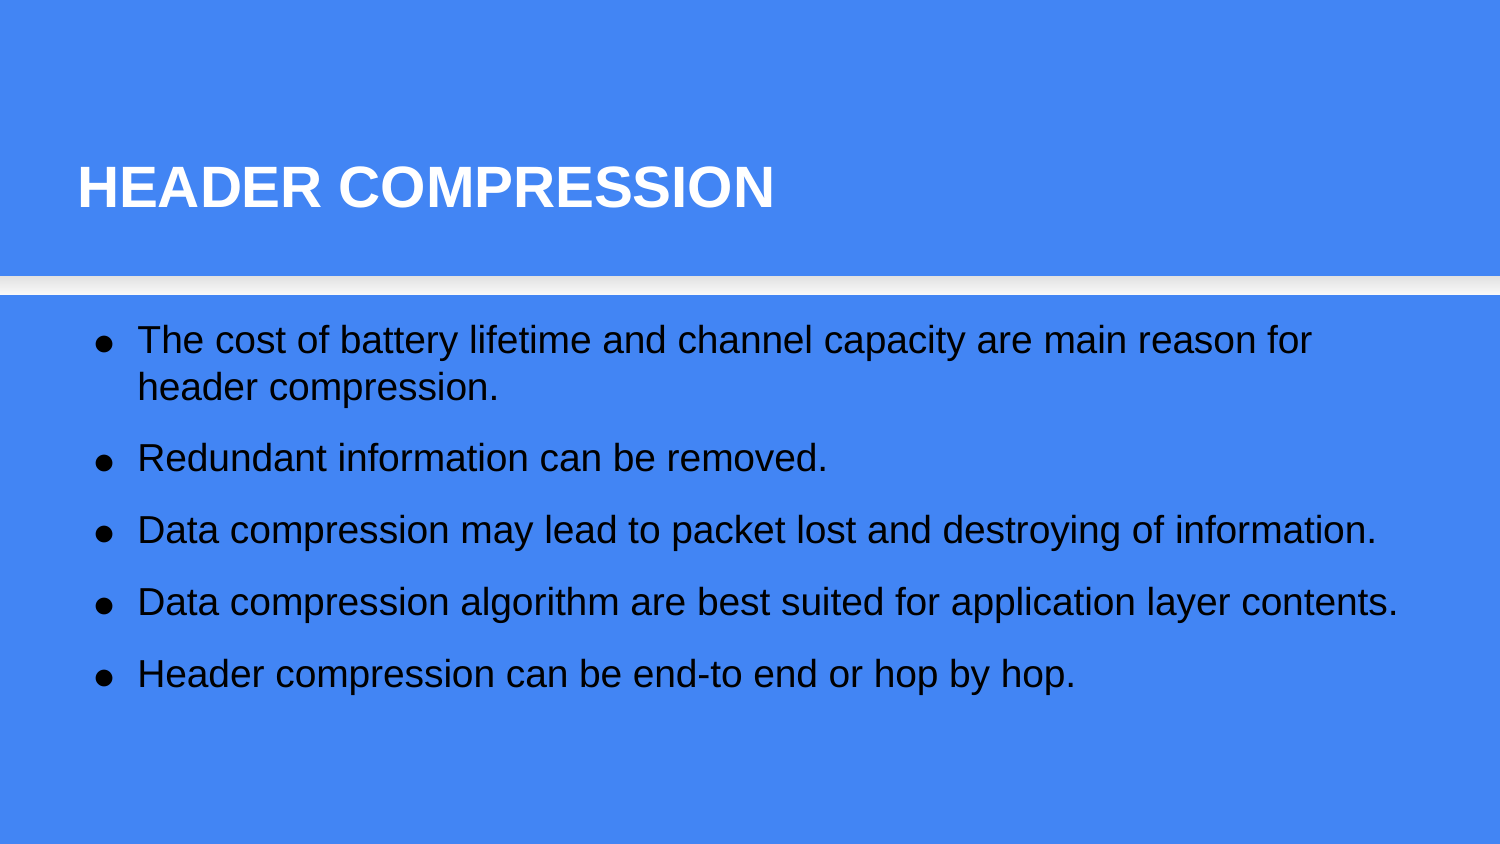

HEADER COMPRESSION
The cost of battery lifetime and channel capacity are main reason for header compression.
Redundant information can be removed.
Data compression may lead to packet lost and destroying of information.
Data compression algorithm are best suited for application layer contents.
Header compression can be end-to end or hop by hop.